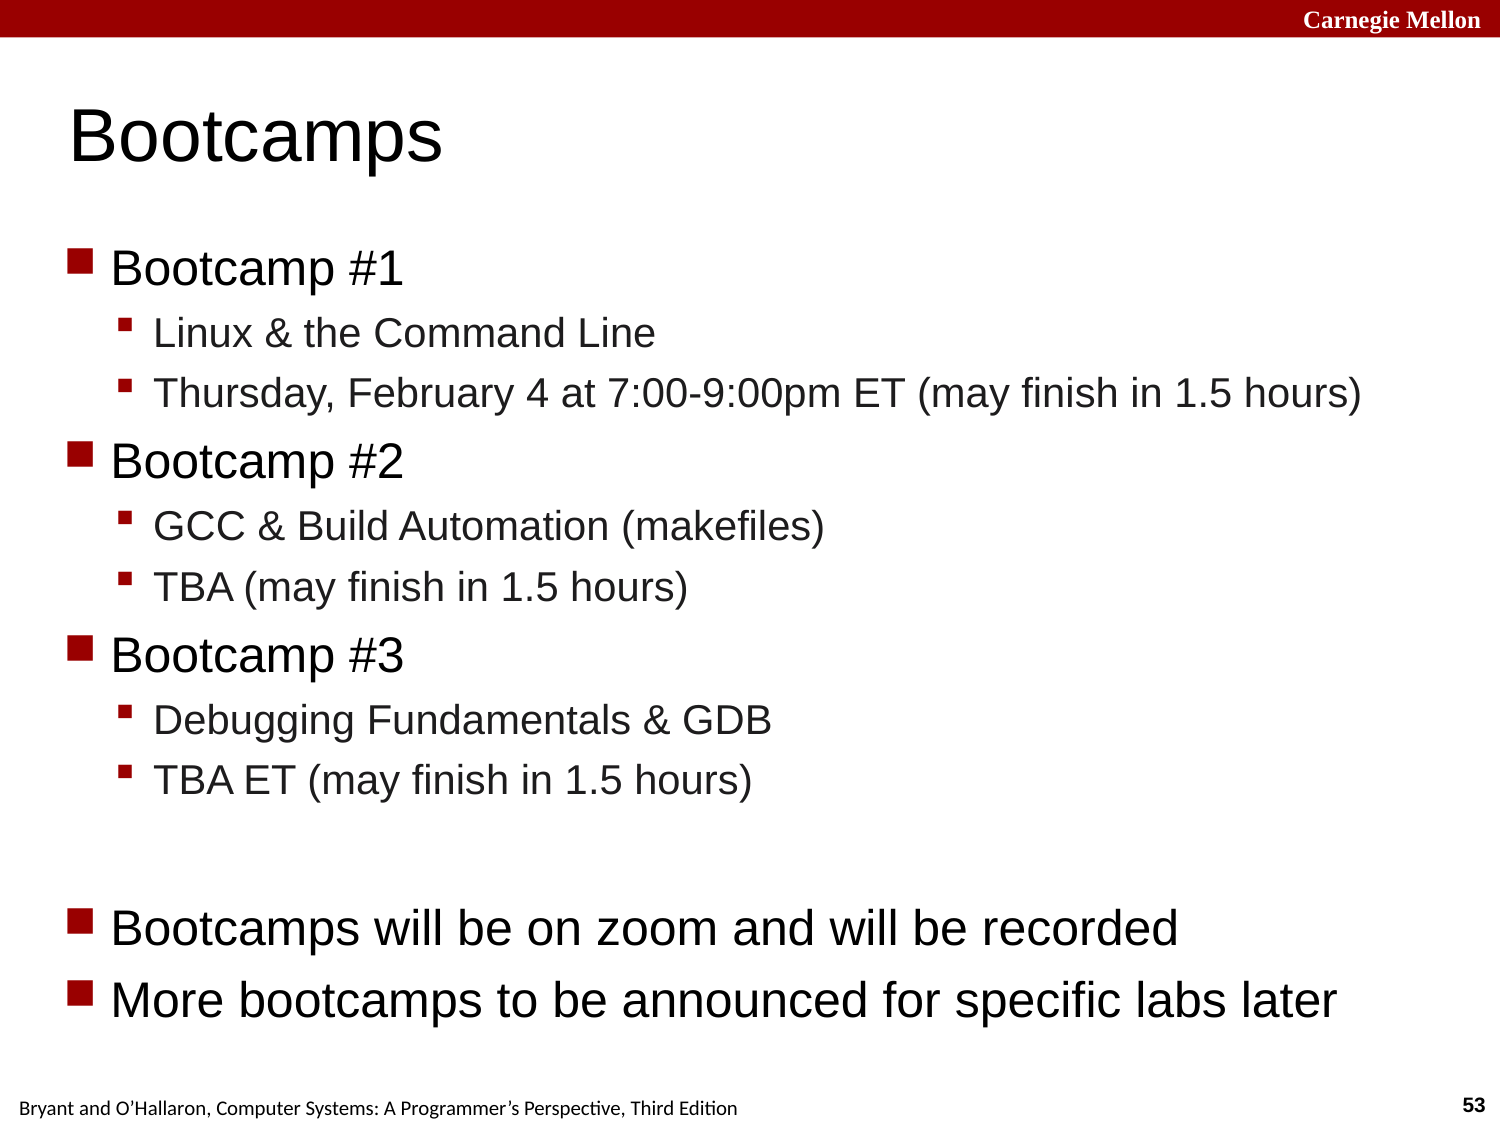

# Bootcamps
Bootcamp #1
Linux & the Command Line
Thursday, February 4 at 7:00-9:00pm ET (may finish in 1.5 hours)
Bootcamp #2
GCC & Build Automation (makefiles)
TBA (may finish in 1.5 hours)
Bootcamp #3
Debugging Fundamentals & GDB
TBA ET (may finish in 1.5 hours)

Bootcamps will be on zoom and will be recorded
More bootcamps to be announced for specific labs later